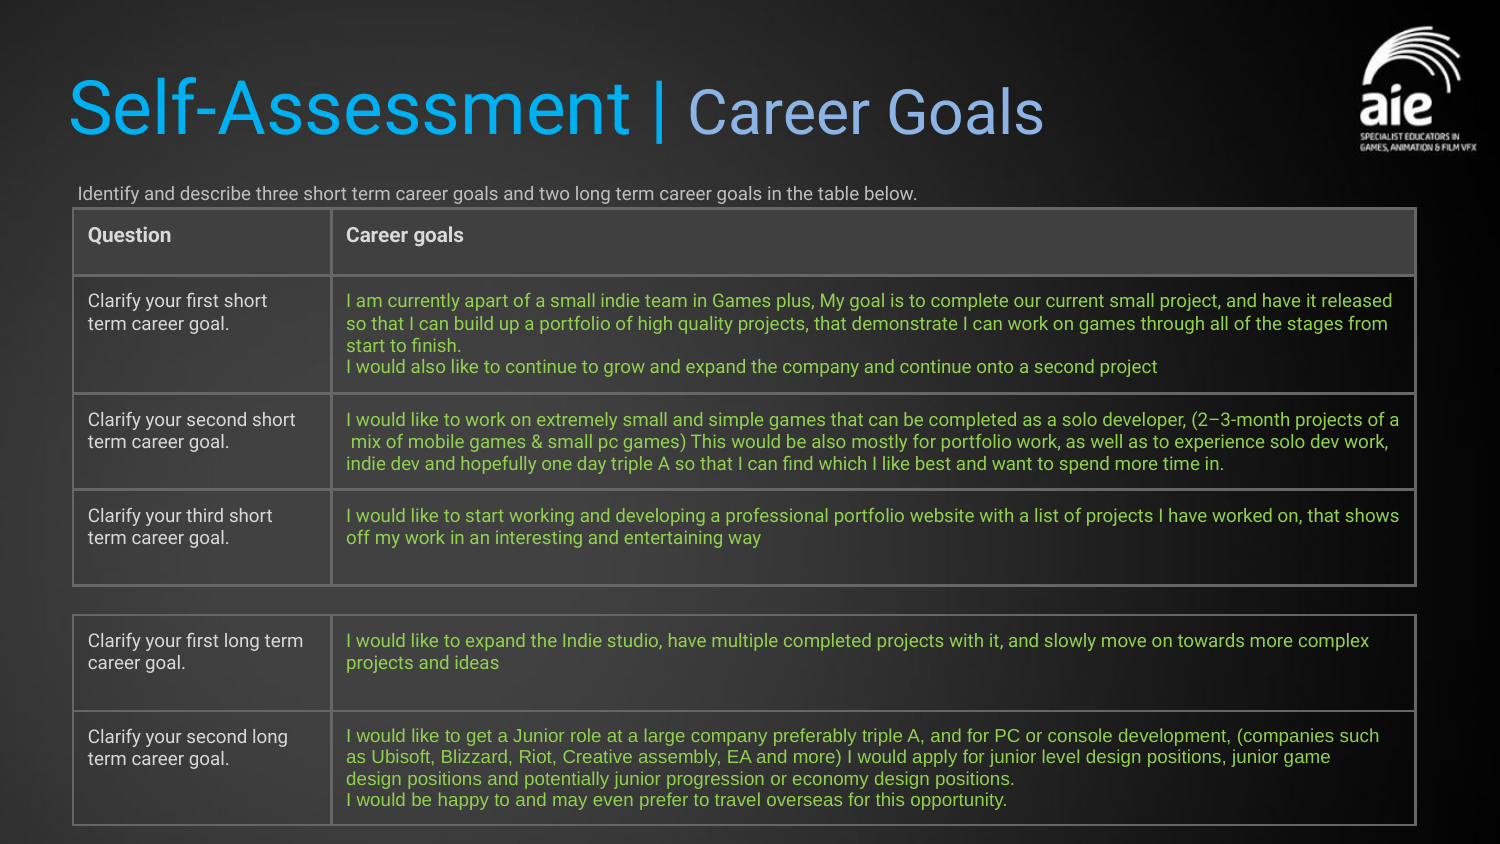

# Self-Assessment | Career Goals
Identify and describe three short term career goals and two long term career goals in the table below.
| Question | Career goals |
| --- | --- |
| Clarify your first short  term career goal. | I am currently apart of a small indie team in Games plus, My goal is to complete our current small project, and have it released so that I can build up a portfolio of high quality projects, that demonstrate I can work on games through all of the stages from start to finish. I would also like to continue to grow and expand the company and continue onto a second project |
| Clarify your second short term career goal. | I would like to work on extremely small and simple games that can be completed as a solo developer, (2–3-month projects of a mix of mobile games & small pc games) This would be also mostly for portfolio work, as well as to experience solo dev work, indie dev and hopefully one day triple A so that I can find which I like best and want to spend more time in. |
| Clarify your third short term career goal. | I would like to start working and developing a professional portfolio website with a list of projects I have worked on, that shows off my work in an interesting and entertaining way |
| Clarify your first long term career goal. | I would like to expand the Indie studio, have multiple completed projects with it, and slowly move on towards more complex projects and ideas |
| --- | --- |
| Clarify your second long term career goal. | I would like to get a Junior role at a large company preferably triple A, and for PC or console development, (companies such as Ubisoft, Blizzard, Riot, Creative assembly, EA and more) I would apply for junior level design positions, junior game design positions and potentially junior progression or economy design positions. I would be happy to and may even prefer to travel overseas for this opportunity. |